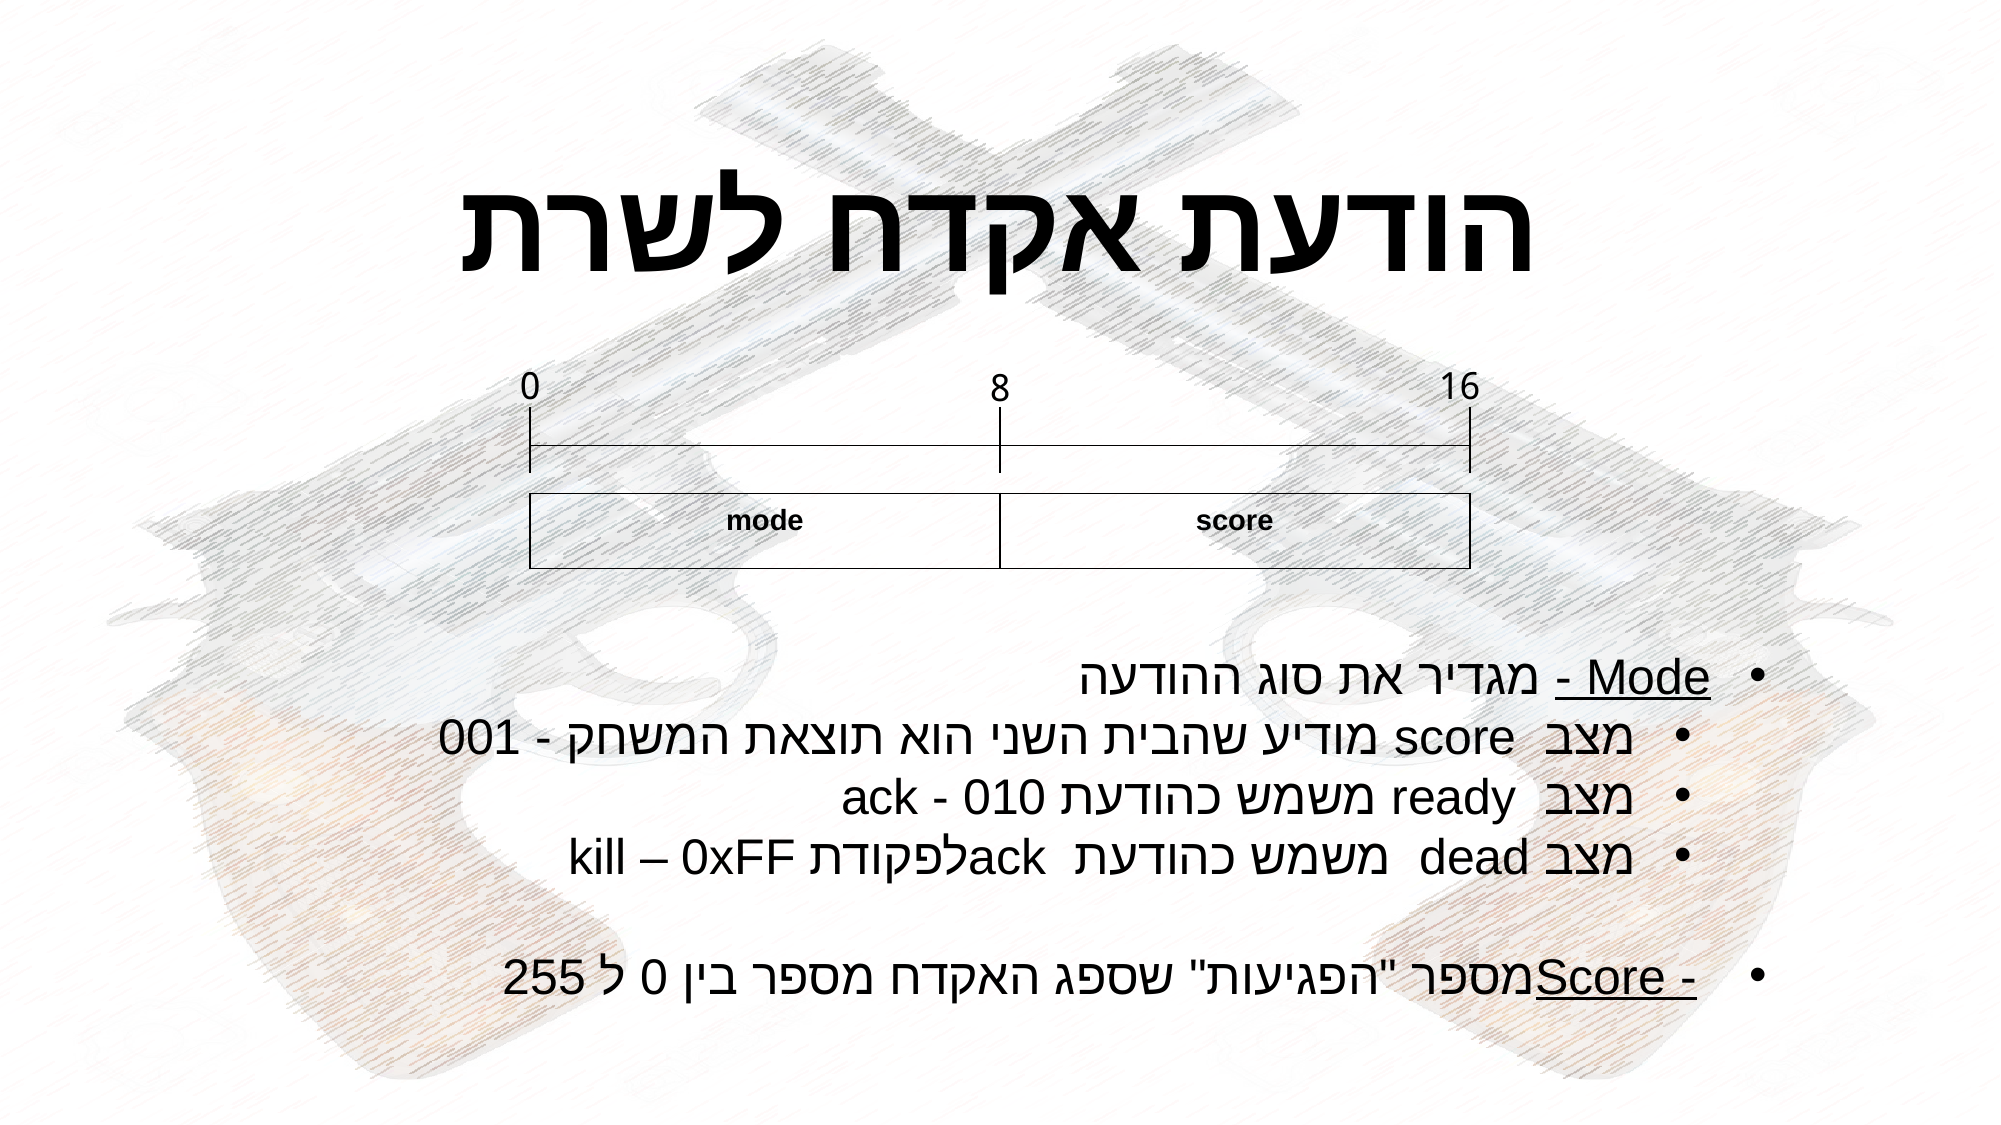

# הודעת אקדח לשרת

0
16
8
|  |  |
| --- | --- |
| mode | score |
| --- | --- |

Mode - מגדיר את סוג ההודעה
מצב  score מודיע שהבית השני הוא תוצאת המשחק - 001
מצב  ready משמש כהודעת ack - 010
מצב dead  משמש כהודעת  ackלפקודת kill – 0xFF

 - Scoreמספר "הפגיעות" שספג האקדח מספר בין 0 ל 255